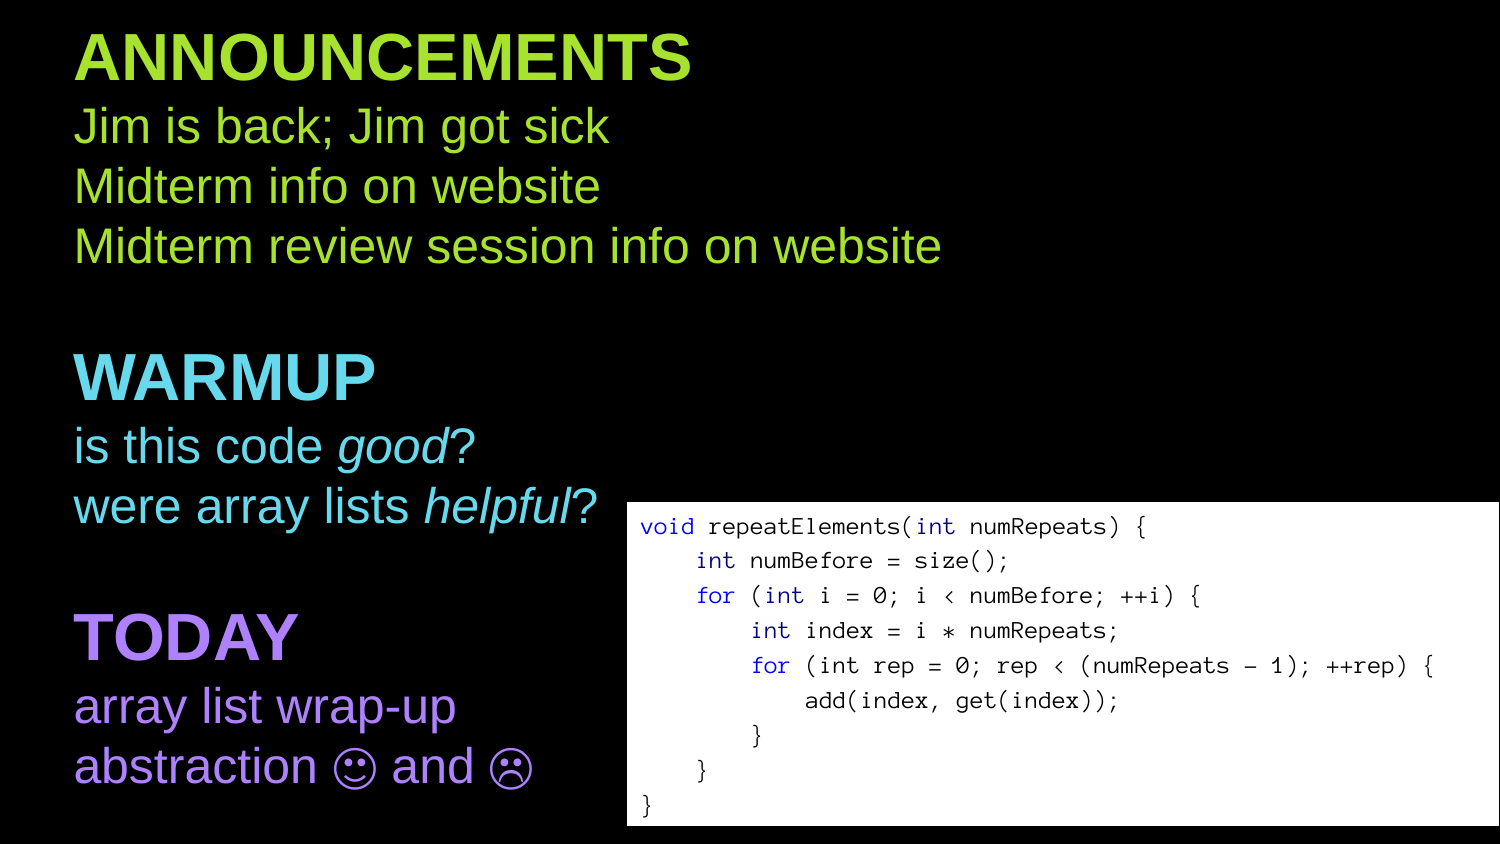

ANNOUNCEMENTS
Jim is back; Jim got sick
Midterm info on website
Midterm review session info on website
WARMUP
is this code good?
were array lists helpful?
TODAY
array list wrap-up
abstraction 🙂 and ☹️
void repeatElements(int numRepeats) {
    int numBefore = size();
    for (int i = 0; i < numBefore; ++i) {
        int index = i * numRepeats;
        for (int rep = 0; rep < (numRepeats - 1); ++rep) {
            add(index, get(index));
        }
    }
}